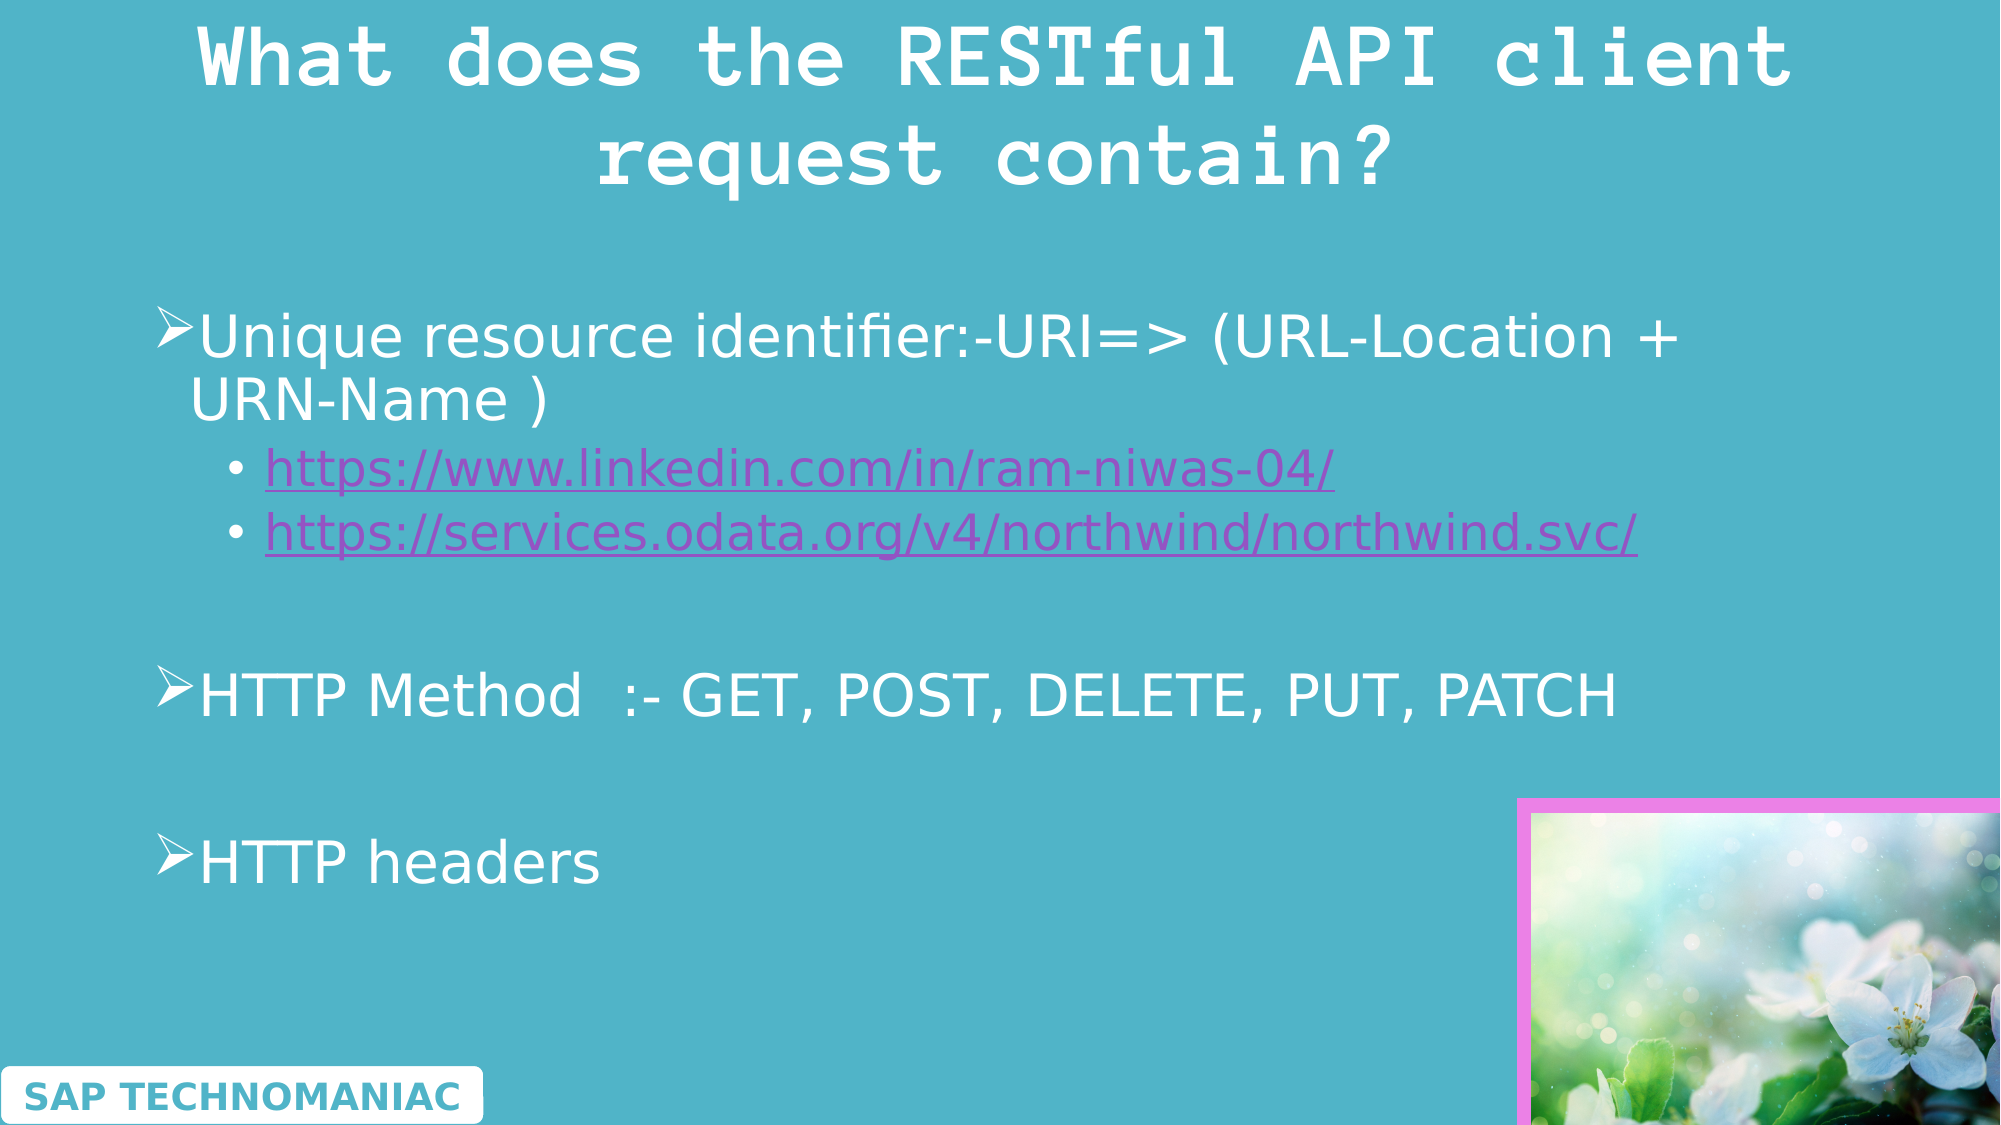

# What does the RESTful API client request contain?
Unique resource identifier:-URI=> (URL-Location + URN-Name )
https://www.linkedin.com/in/ram-niwas-04/
https://services.odata.org/v4/northwind/northwind.svc/

HTTP Method  :- GET, POST, DELETE, PUT, PATCH

HTTP headers